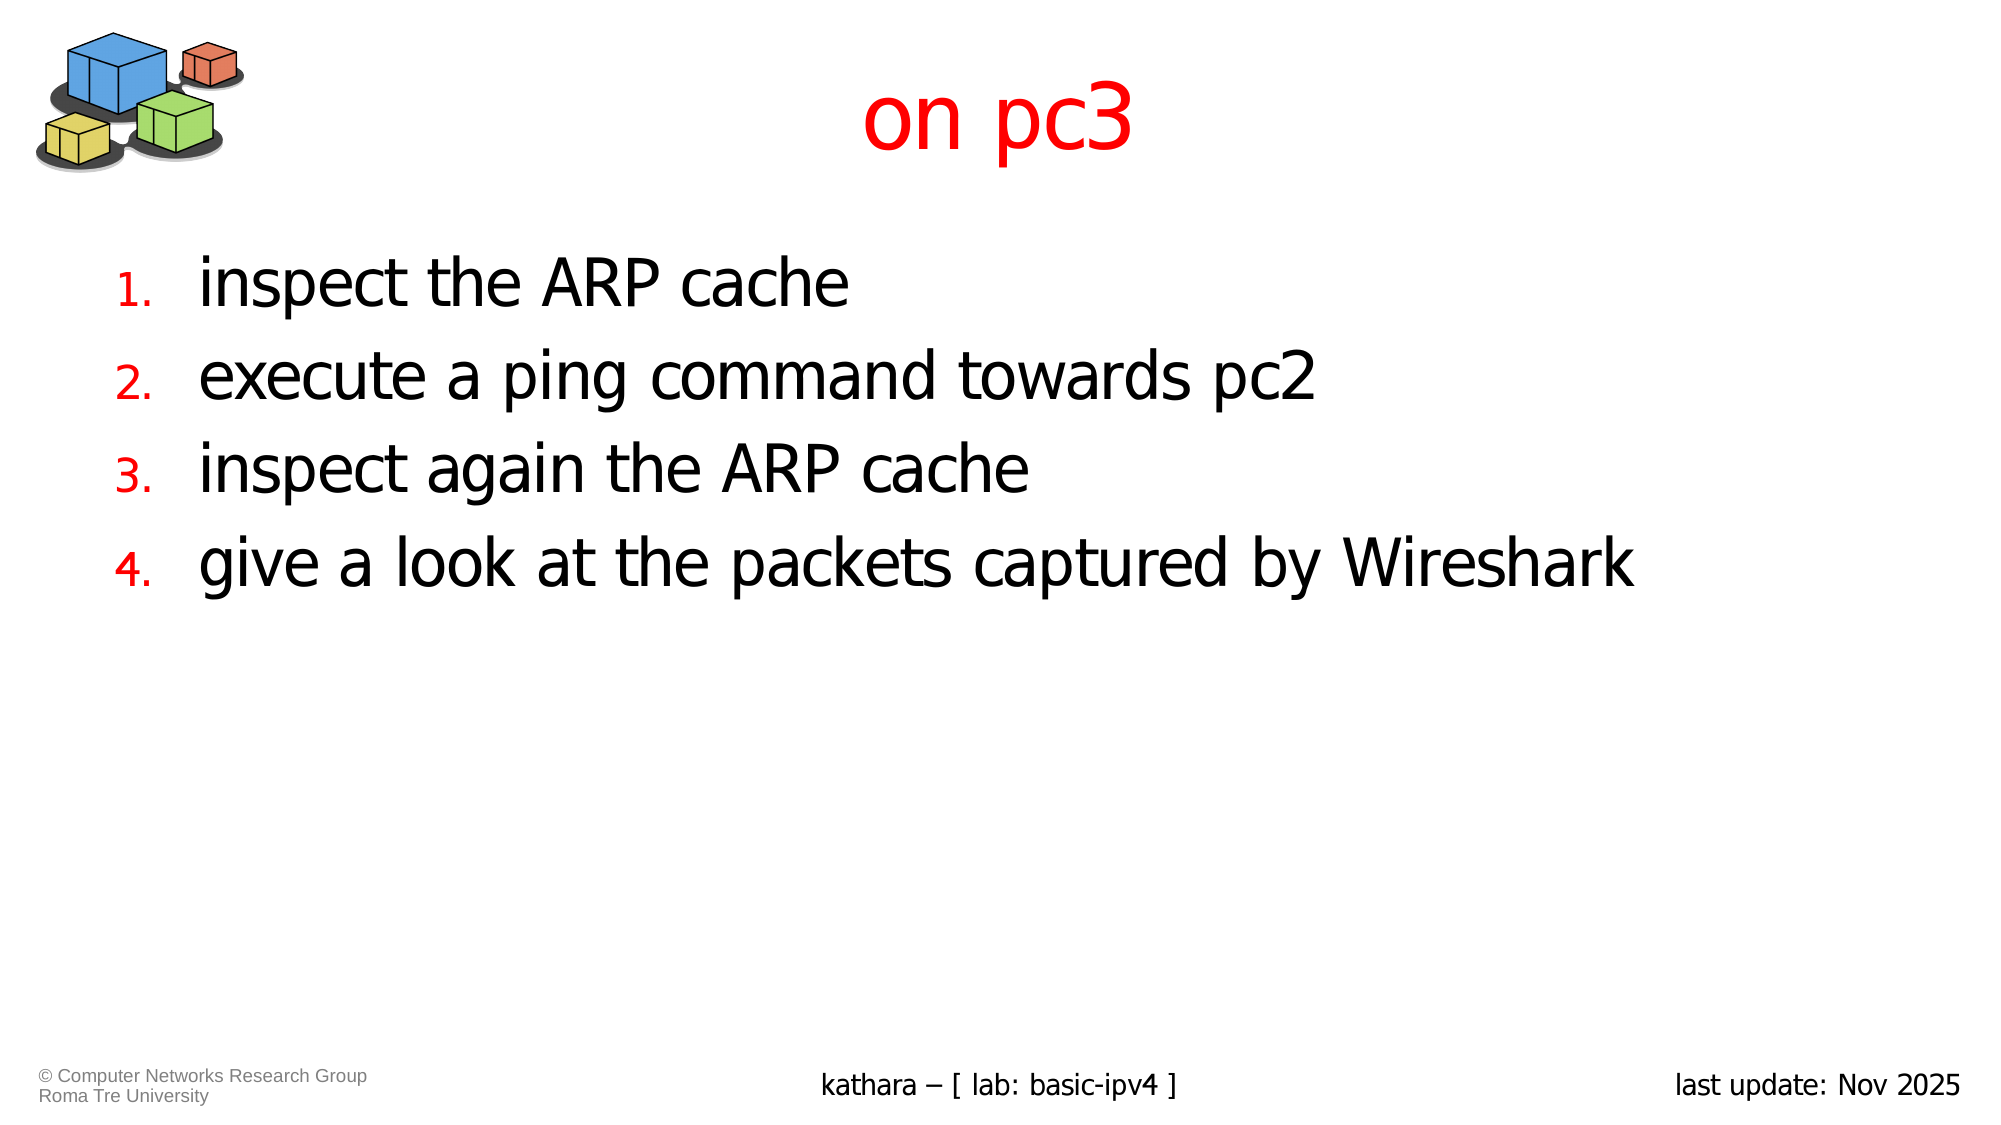

# on pc3
inspect the ARP cache
execute a ping command towards pc2
inspect again the ARP cache
give a look at the packets captured by Wireshark
kathara – [ lab: basic-ipv4 ]
last update: Nov 2025